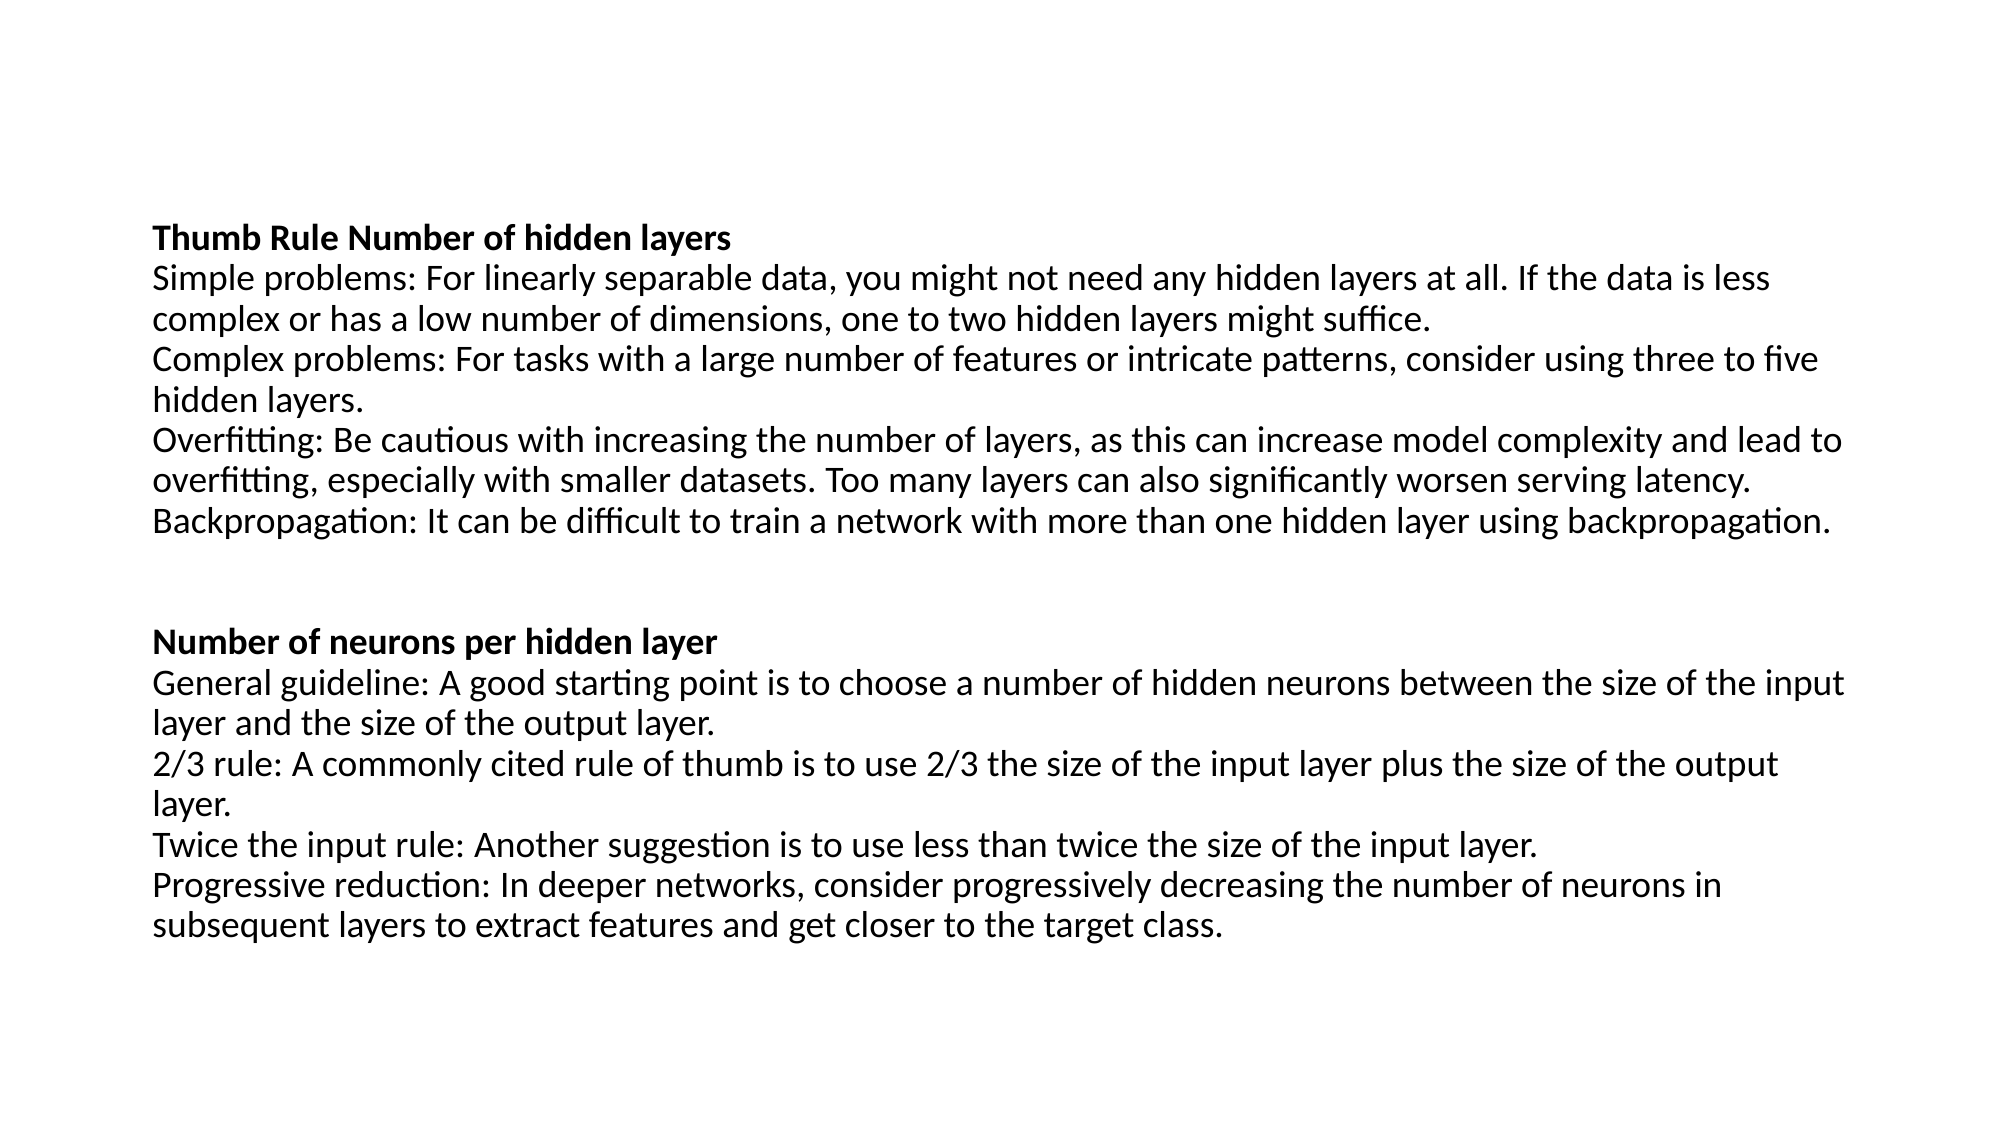

# Thumb Rule Number of hidden layers Simple problems: For linearly separable data, you might not need any hidden layers at all. If the data is less complex or has a low number of dimensions, one to two hidden layers might suffice. Complex problems: For tasks with a large number of features or intricate patterns, consider using three to five hidden layers. Overfitting: Be cautious with increasing the number of layers, as this can increase model complexity and lead to overfitting, especially with smaller datasets. Too many layers can also significantly worsen serving latency. Backpropagation: It can be difficult to train a network with more than one hidden layer using backpropagation. Number of neurons per hidden layer General guideline: A good starting point is to choose a number of hidden neurons between the size of the input layer and the size of the output layer. 2/3 rule: A commonly cited rule of thumb is to use 2/3 the size of the input layer plus the size of the output layer. Twice the input rule: Another suggestion is to use less than twice the size of the input layer. Progressive reduction: In deeper networks, consider progressively decreasing the number of neurons in subsequent layers to extract features and get closer to the target class.